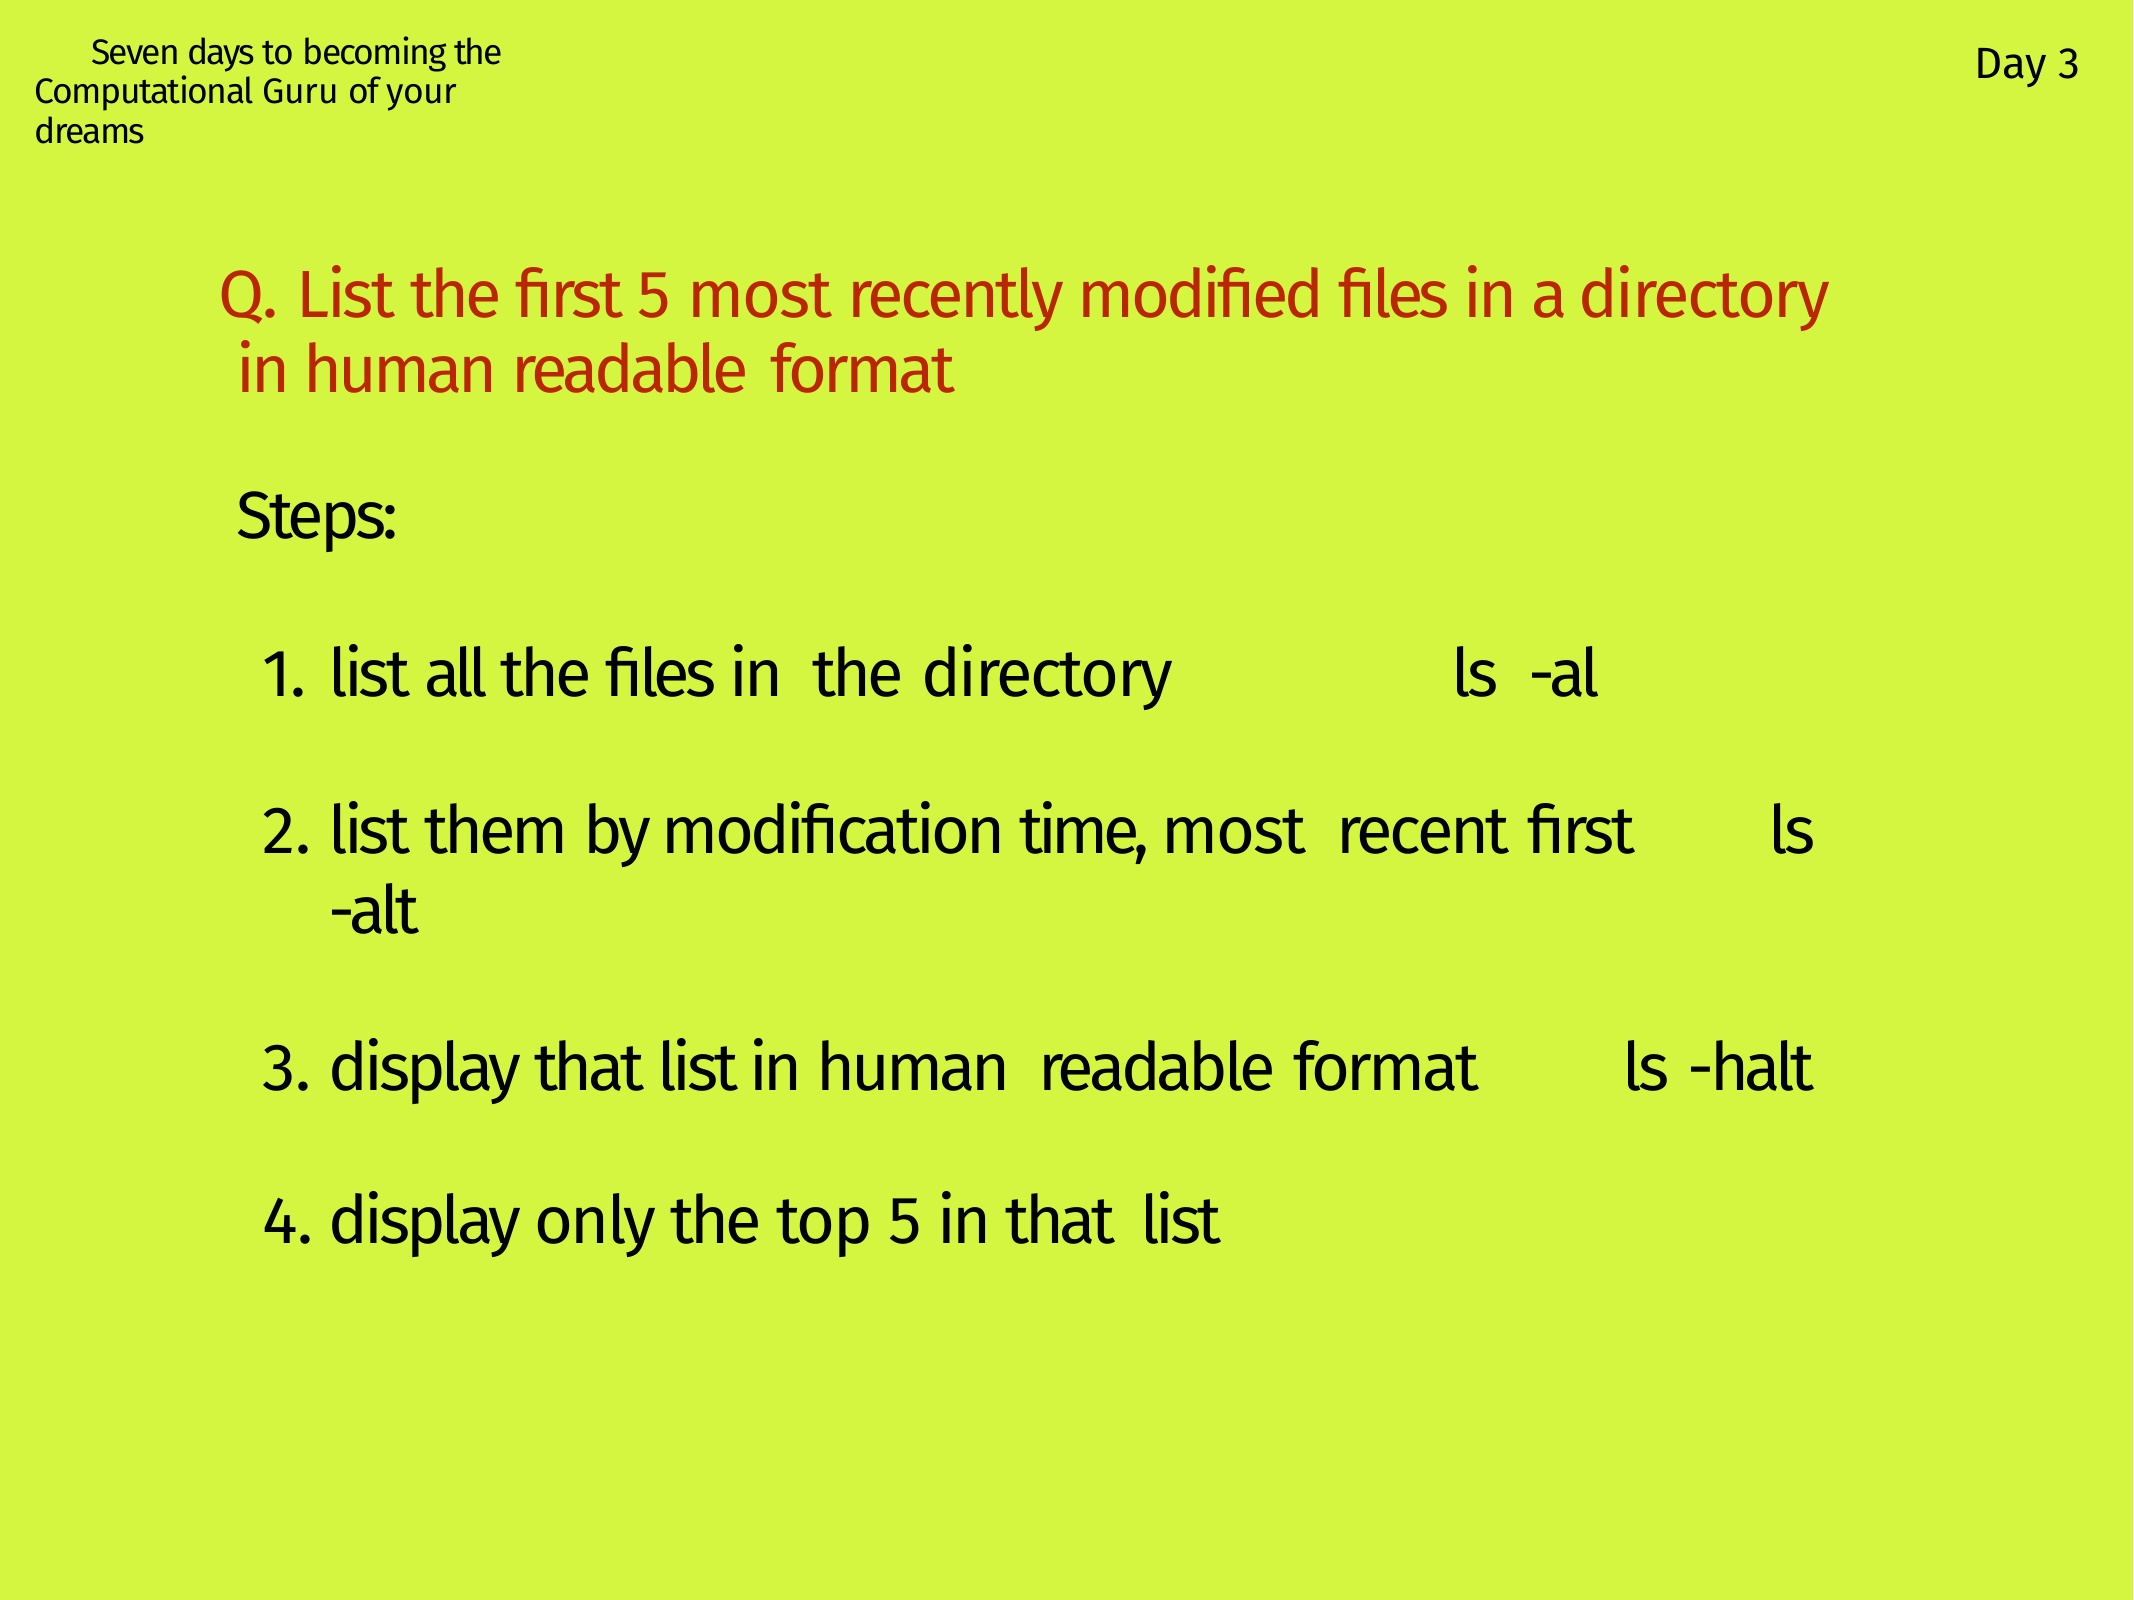

Seven days to becoming the  Computational Guru of your dreams
Day 3
Q. List the first 5 most recently modified files in a directory  in human readable format
Steps:

list all the files in the directory	ls	-al

list them by modification time, most recent first	ls -alt

display that list in human readable format	ls -halt

display only the top 5 in that list